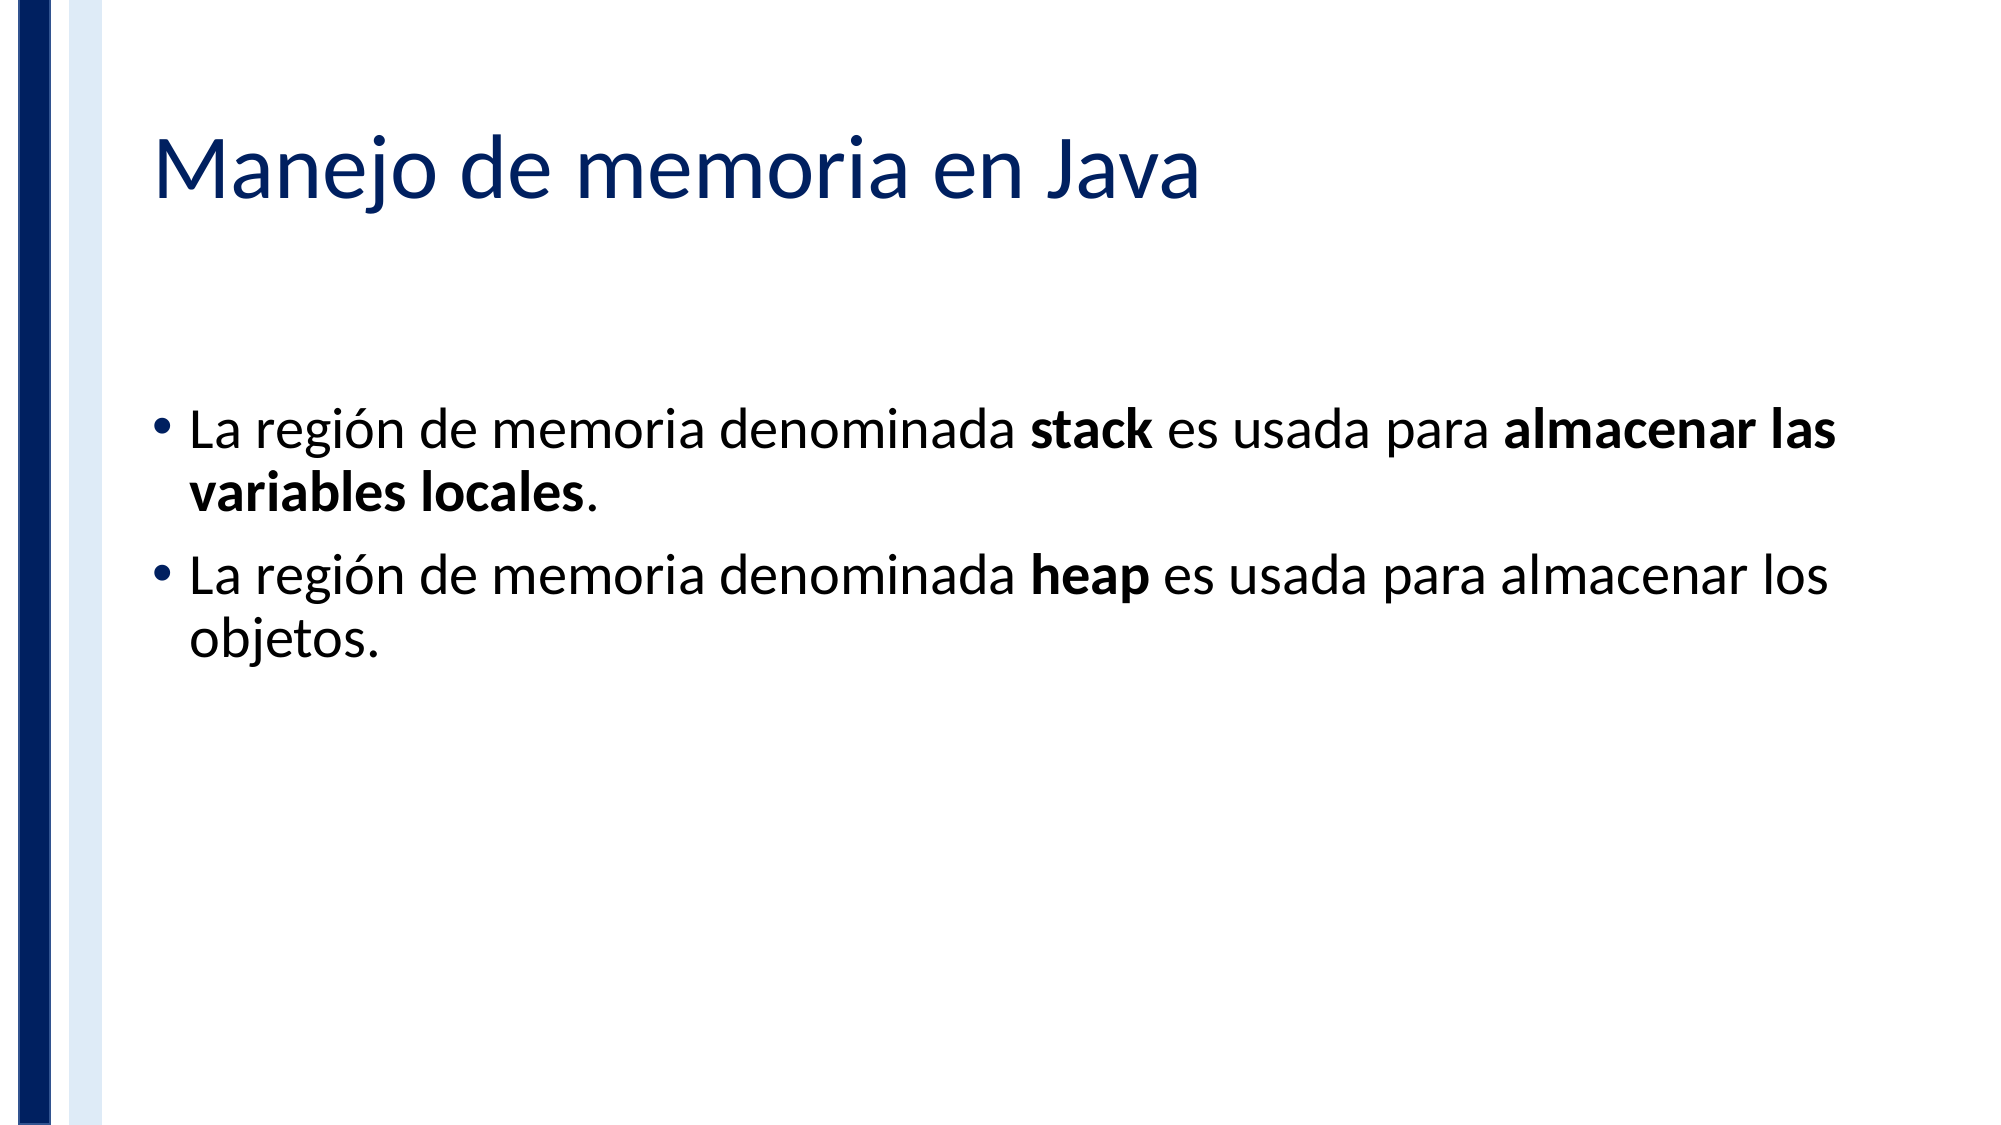

# Manejo de memoria en Java

La región de memoria denominada stack es usada para almacenar las variables locales.
La región de memoria denominada heap es usada para almacenar los objetos.